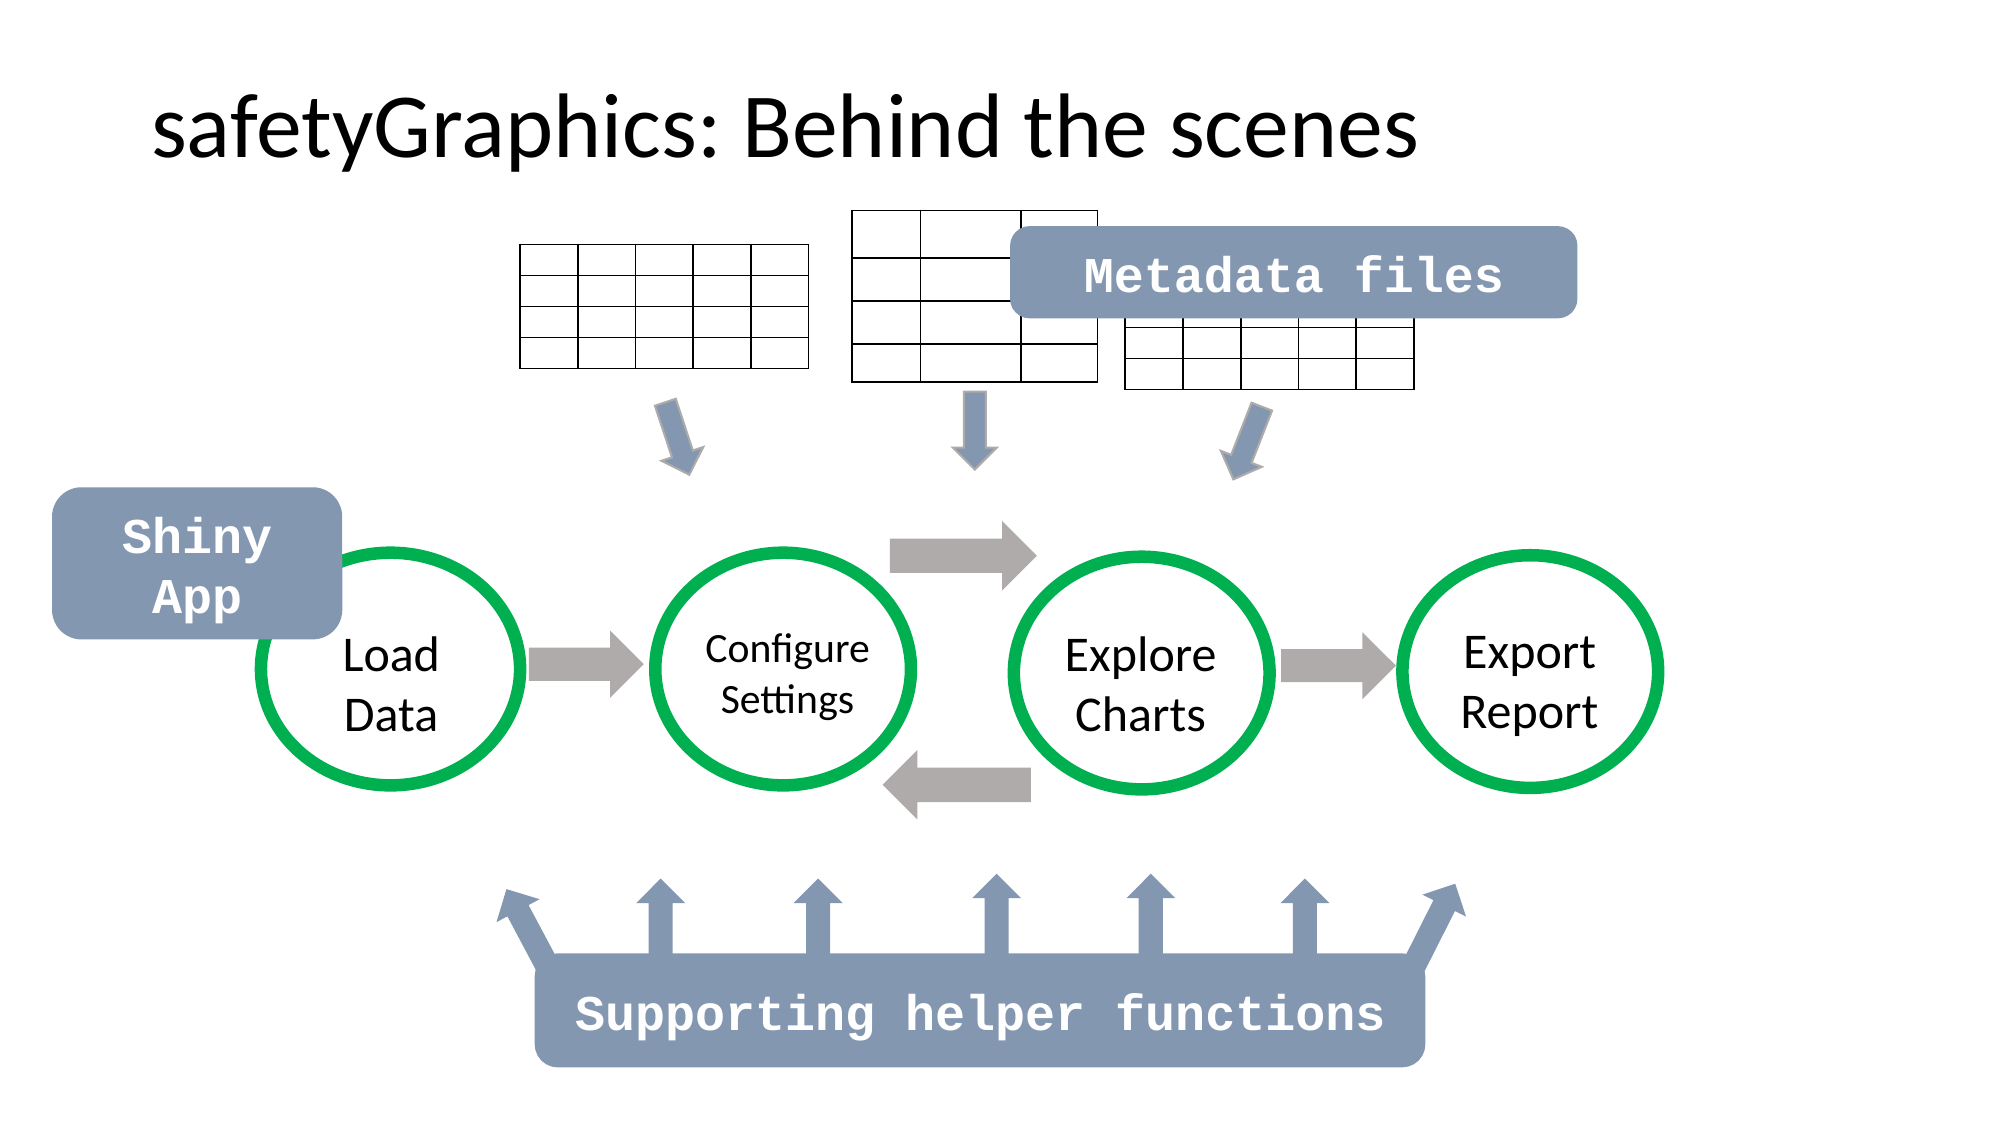

# safetyGraphics: Behind the scenes
|  |  |  |
| --- | --- | --- |
|  |  |  |
|  |  |  |
|  |  |  |
Metadata files
|  |  |  |  |  |
| --- | --- | --- | --- | --- |
|  |  |  |  |  |
|  |  |  |  |  |
|  |  |  |  |  |
|  |  |  |  |  |
| --- | --- | --- | --- | --- |
|  |  |  |  |  |
|  |  |  |  |  |
|  |  |  |  |  |

Shiny App

Export Report
Load Data
Configure Settings
Explore Charts

Supporting helper functions